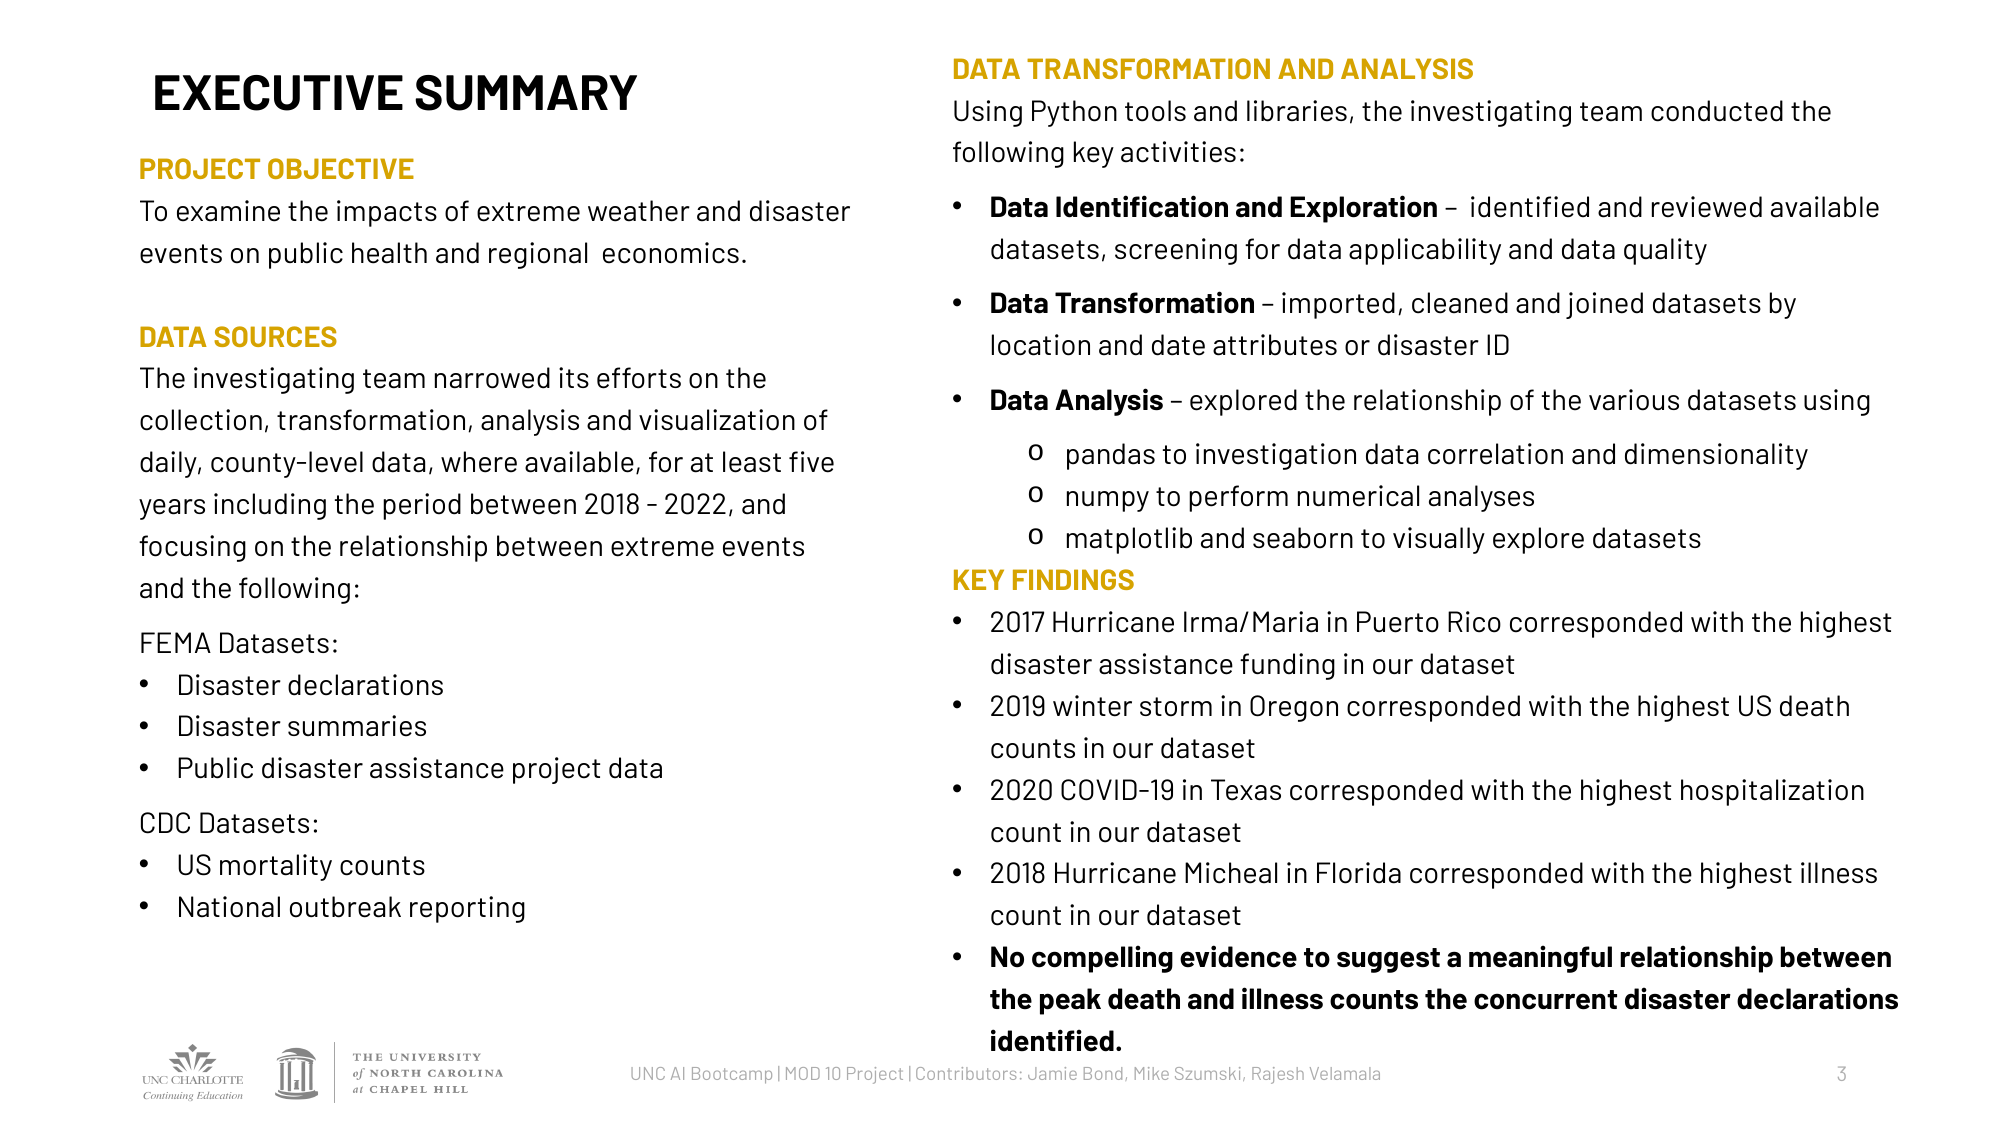

DATA TRANSFORMATION AND ANALYSIS
Using Python tools and libraries, the investigating team conducted the following key activities:
Data Identification and Exploration –  identified and reviewed available datasets, screening for data applicability and data quality
Data Transformation – imported, cleaned and joined datasets by location and date attributes or disaster ID
Data Analysis – explored the relationship of the various datasets using
pandas to investigation data correlation and dimensionality
numpy to perform numerical analyses
matplotlib and seaborn to visually explore datasets
KEY FINDINGS
2017 Hurricane Irma/Maria in Puerto Rico corresponded with the highest disaster assistance funding in our dataset
2019 winter storm in Oregon corresponded with the highest US death counts in our dataset
2020 COVID-19 in Texas corresponded with the highest hospitalization count in our dataset
2018 Hurricane Micheal in Florida corresponded with the highest illness count in our dataset
No compelling evidence to suggest a meaningful relationship between the peak death and illness counts the concurrent disaster declarations identified.
# EXECUTIVE SUMMARY
PROJECT OBJECTIVE
To examine the impacts of extreme weather and disaster events on public health and regional  economics.

DATA SOURCES
The investigating team narrowed its efforts on the collection, transformation, analysis and visualization of daily, county-level data, where available, for at least five years including the period between 2018 - 2022, and focusing on the relationship between extreme events and the following:
FEMA Datasets:
Disaster declarations
Disaster summaries
Public disaster assistance project data
CDC Datasets:
US mortality counts
National outbreak reporting

UNC AI Bootcamp | MOD 10 Project | Contributors: Jamie Bond, Mike Szumski, Rajesh Velamala
3